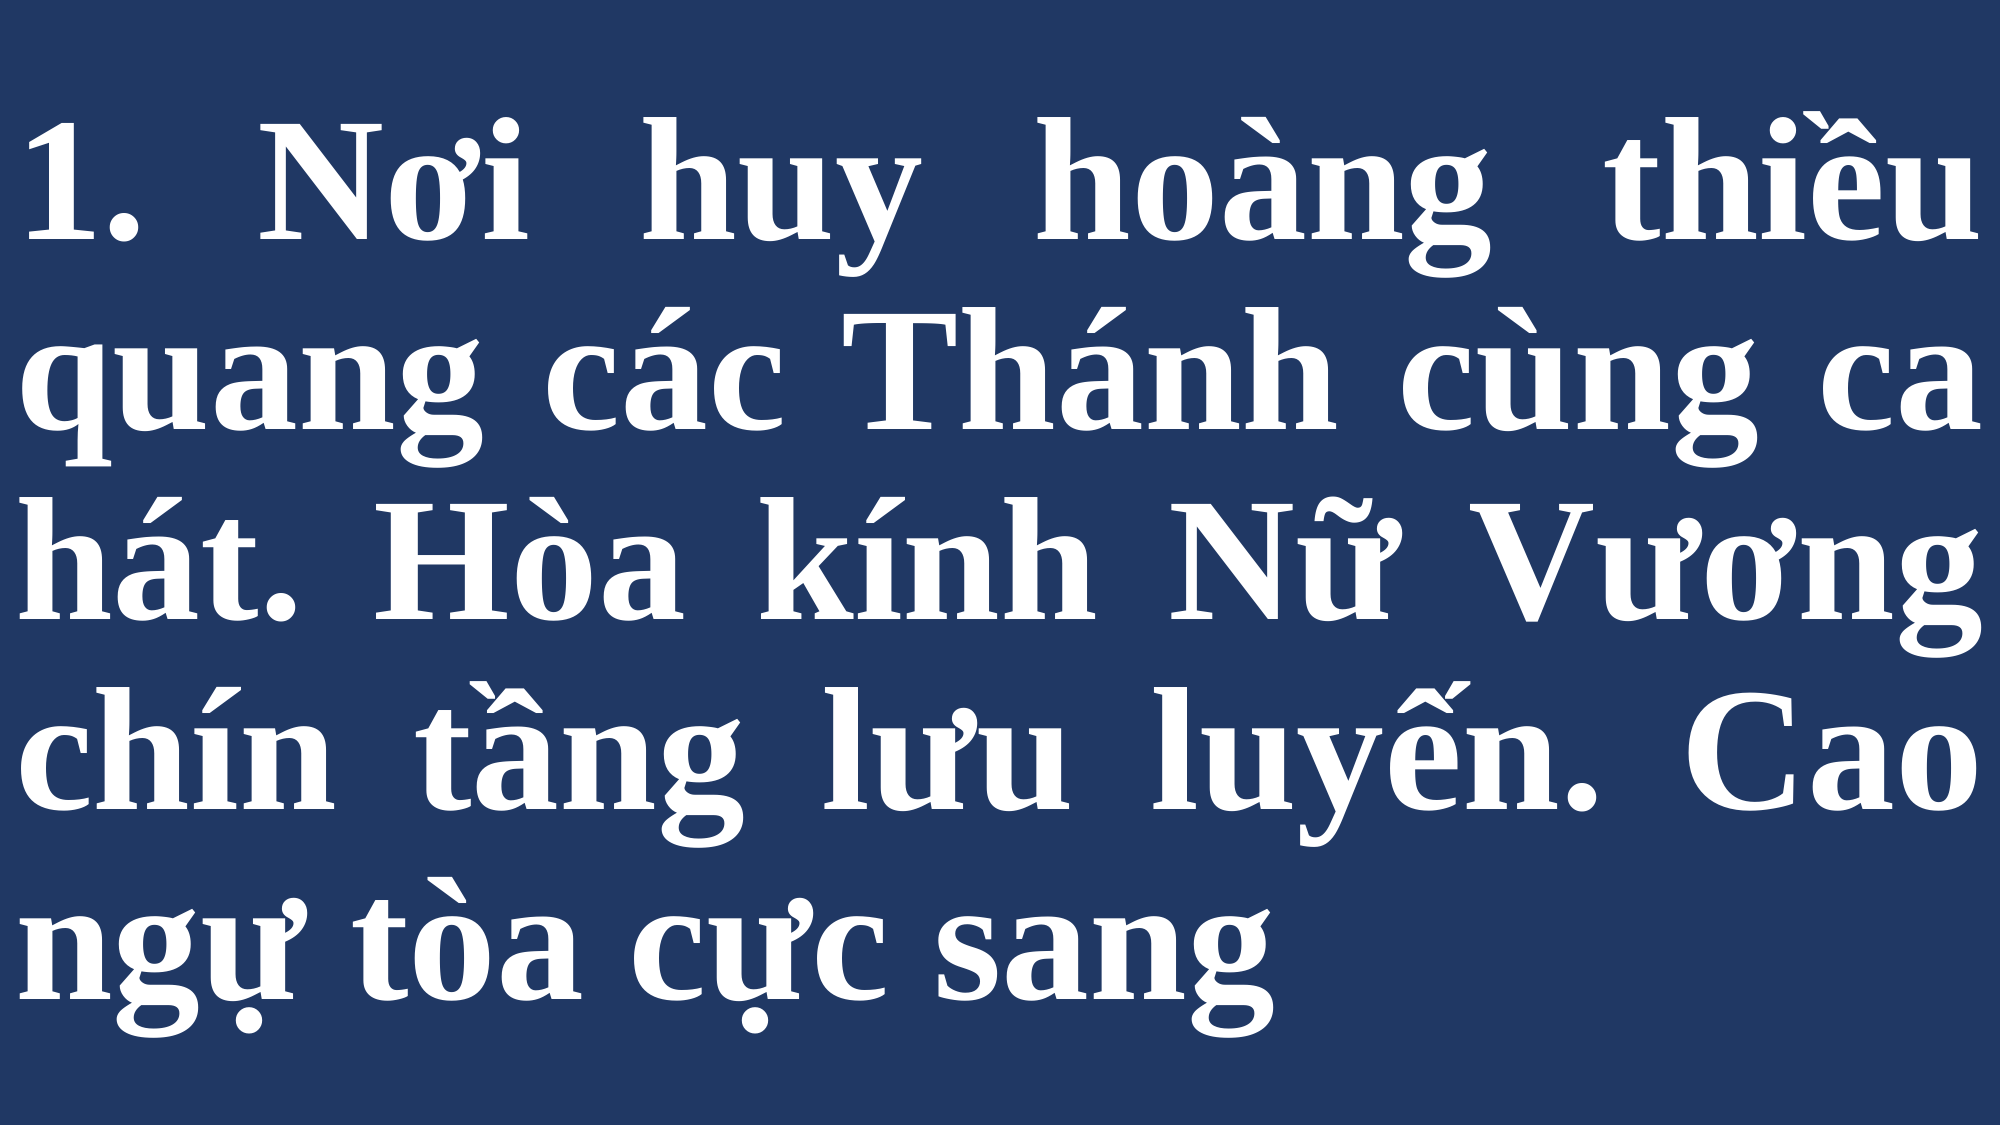

# 1. Nơi huy hoàng thiều quang các Thánh cùng ca hát. Hòa kính Nữ Vương chín tầng lưu luyến. Cao ngự tòa cực sang